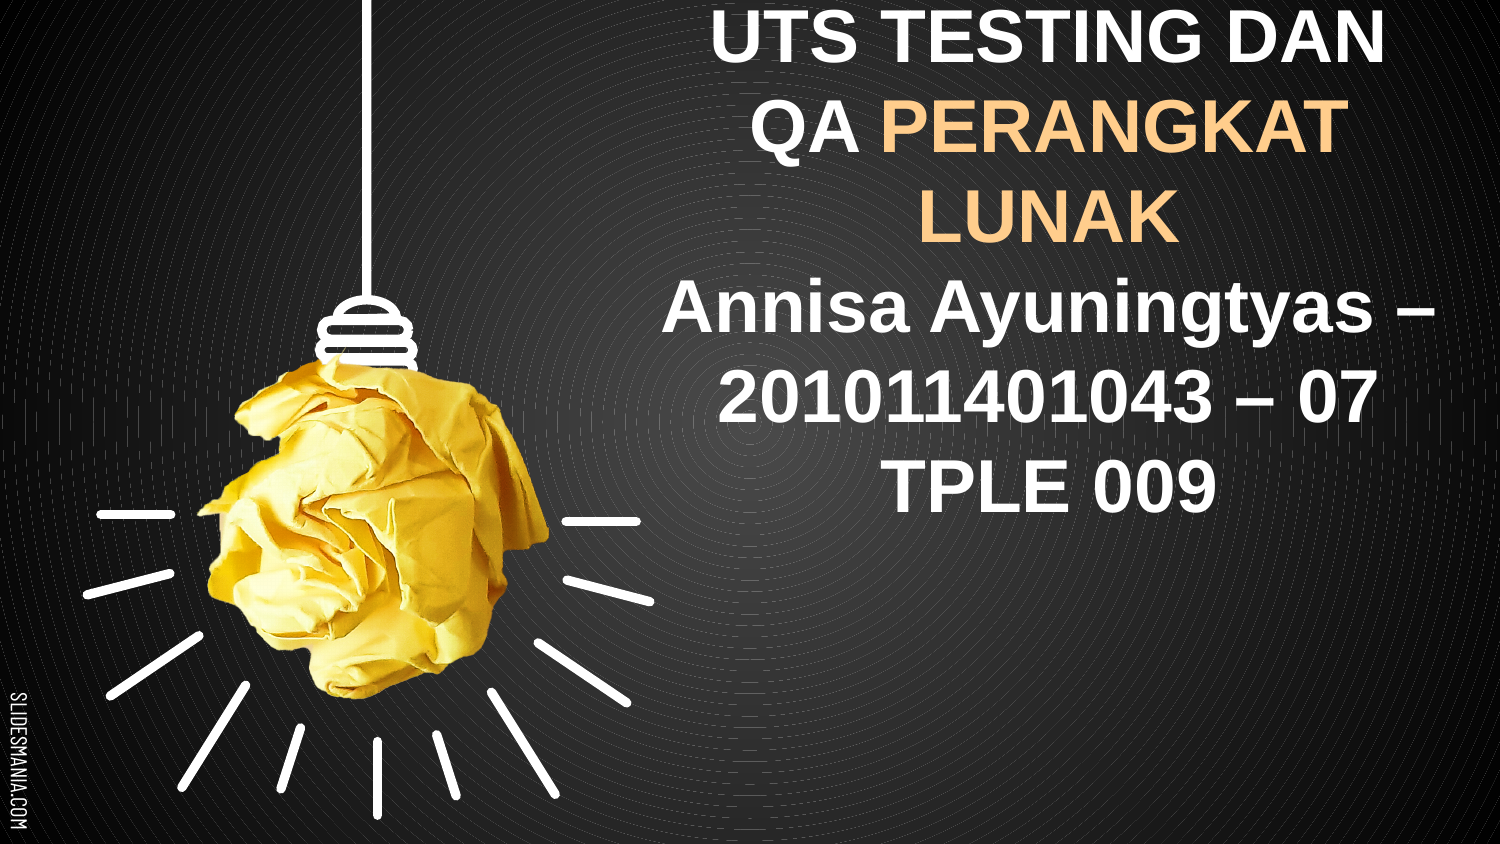

# UTS TESTING DAN QA PERANGKAT LUNAK Annisa Ayuningtyas – 201011401043 – 07 TPLE 009